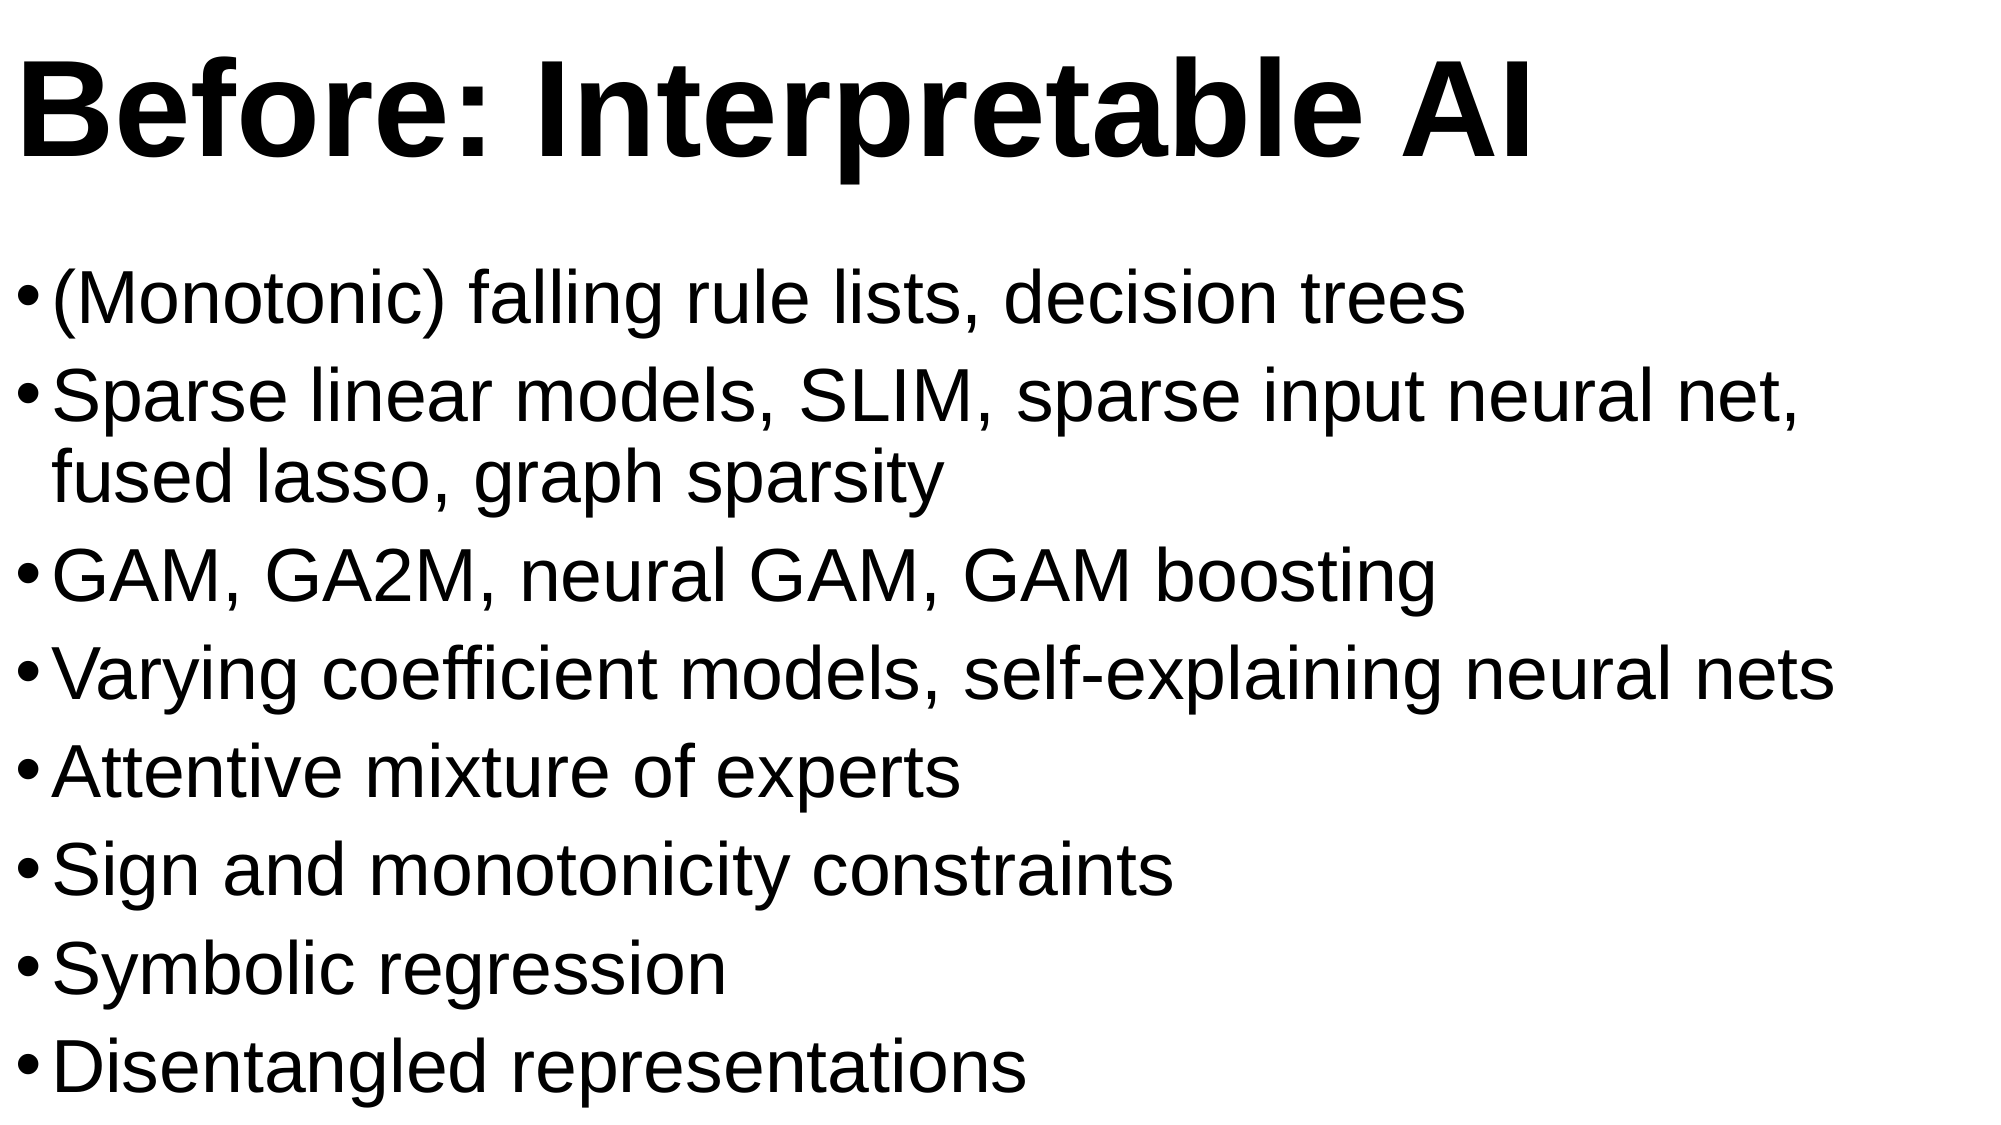

# Before: Interpretable AI
(Monotonic) falling rule lists, decision trees
Sparse linear models, SLIM, sparse input neural net, fused lasso, graph sparsity
GAM, GA2M, neural GAM, GAM boosting
Varying coefficient models, self-explaining neural nets
Attentive mixture of experts
Sign and monotonicity constraints
Symbolic regression
Disentangled representations